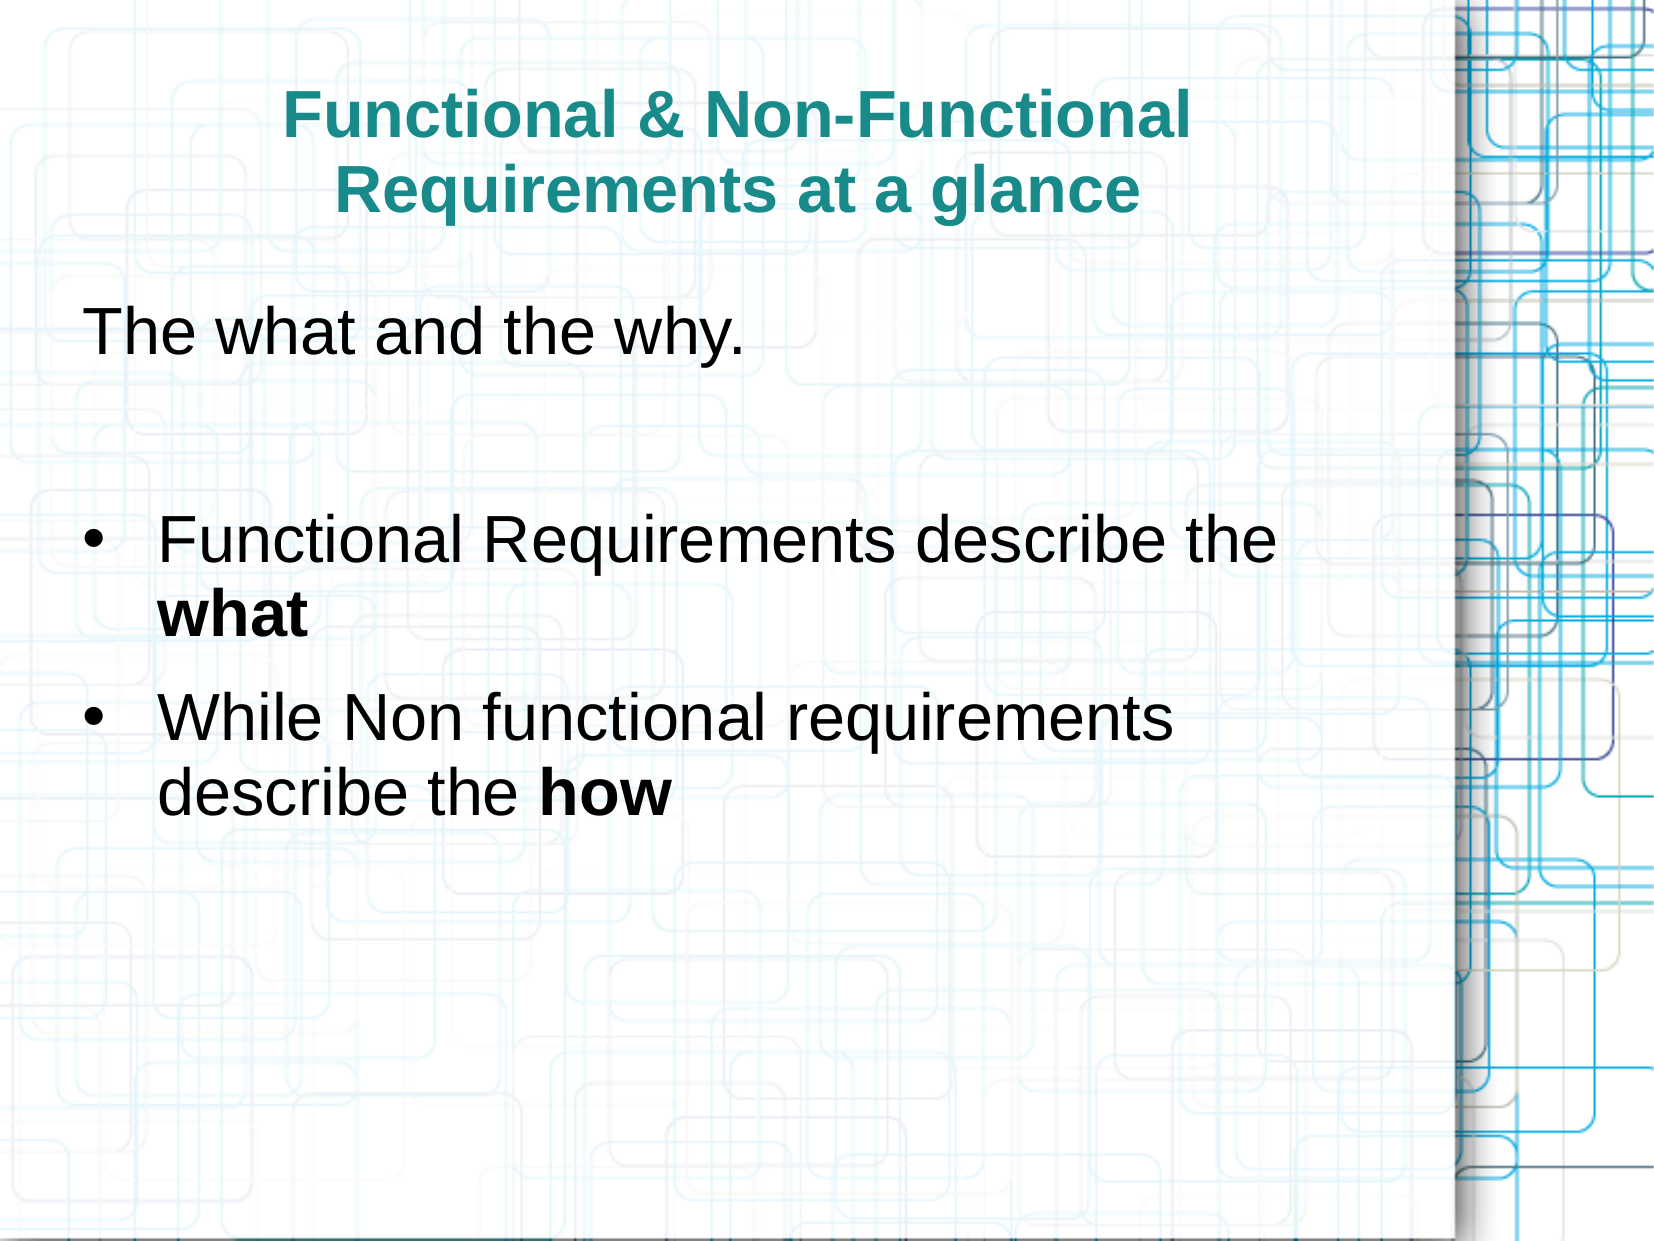

# Functional & Non-Functional Requirements at a glance
The what and the why.

Functional Requirements describe the what
While Non functional requirements describe the how